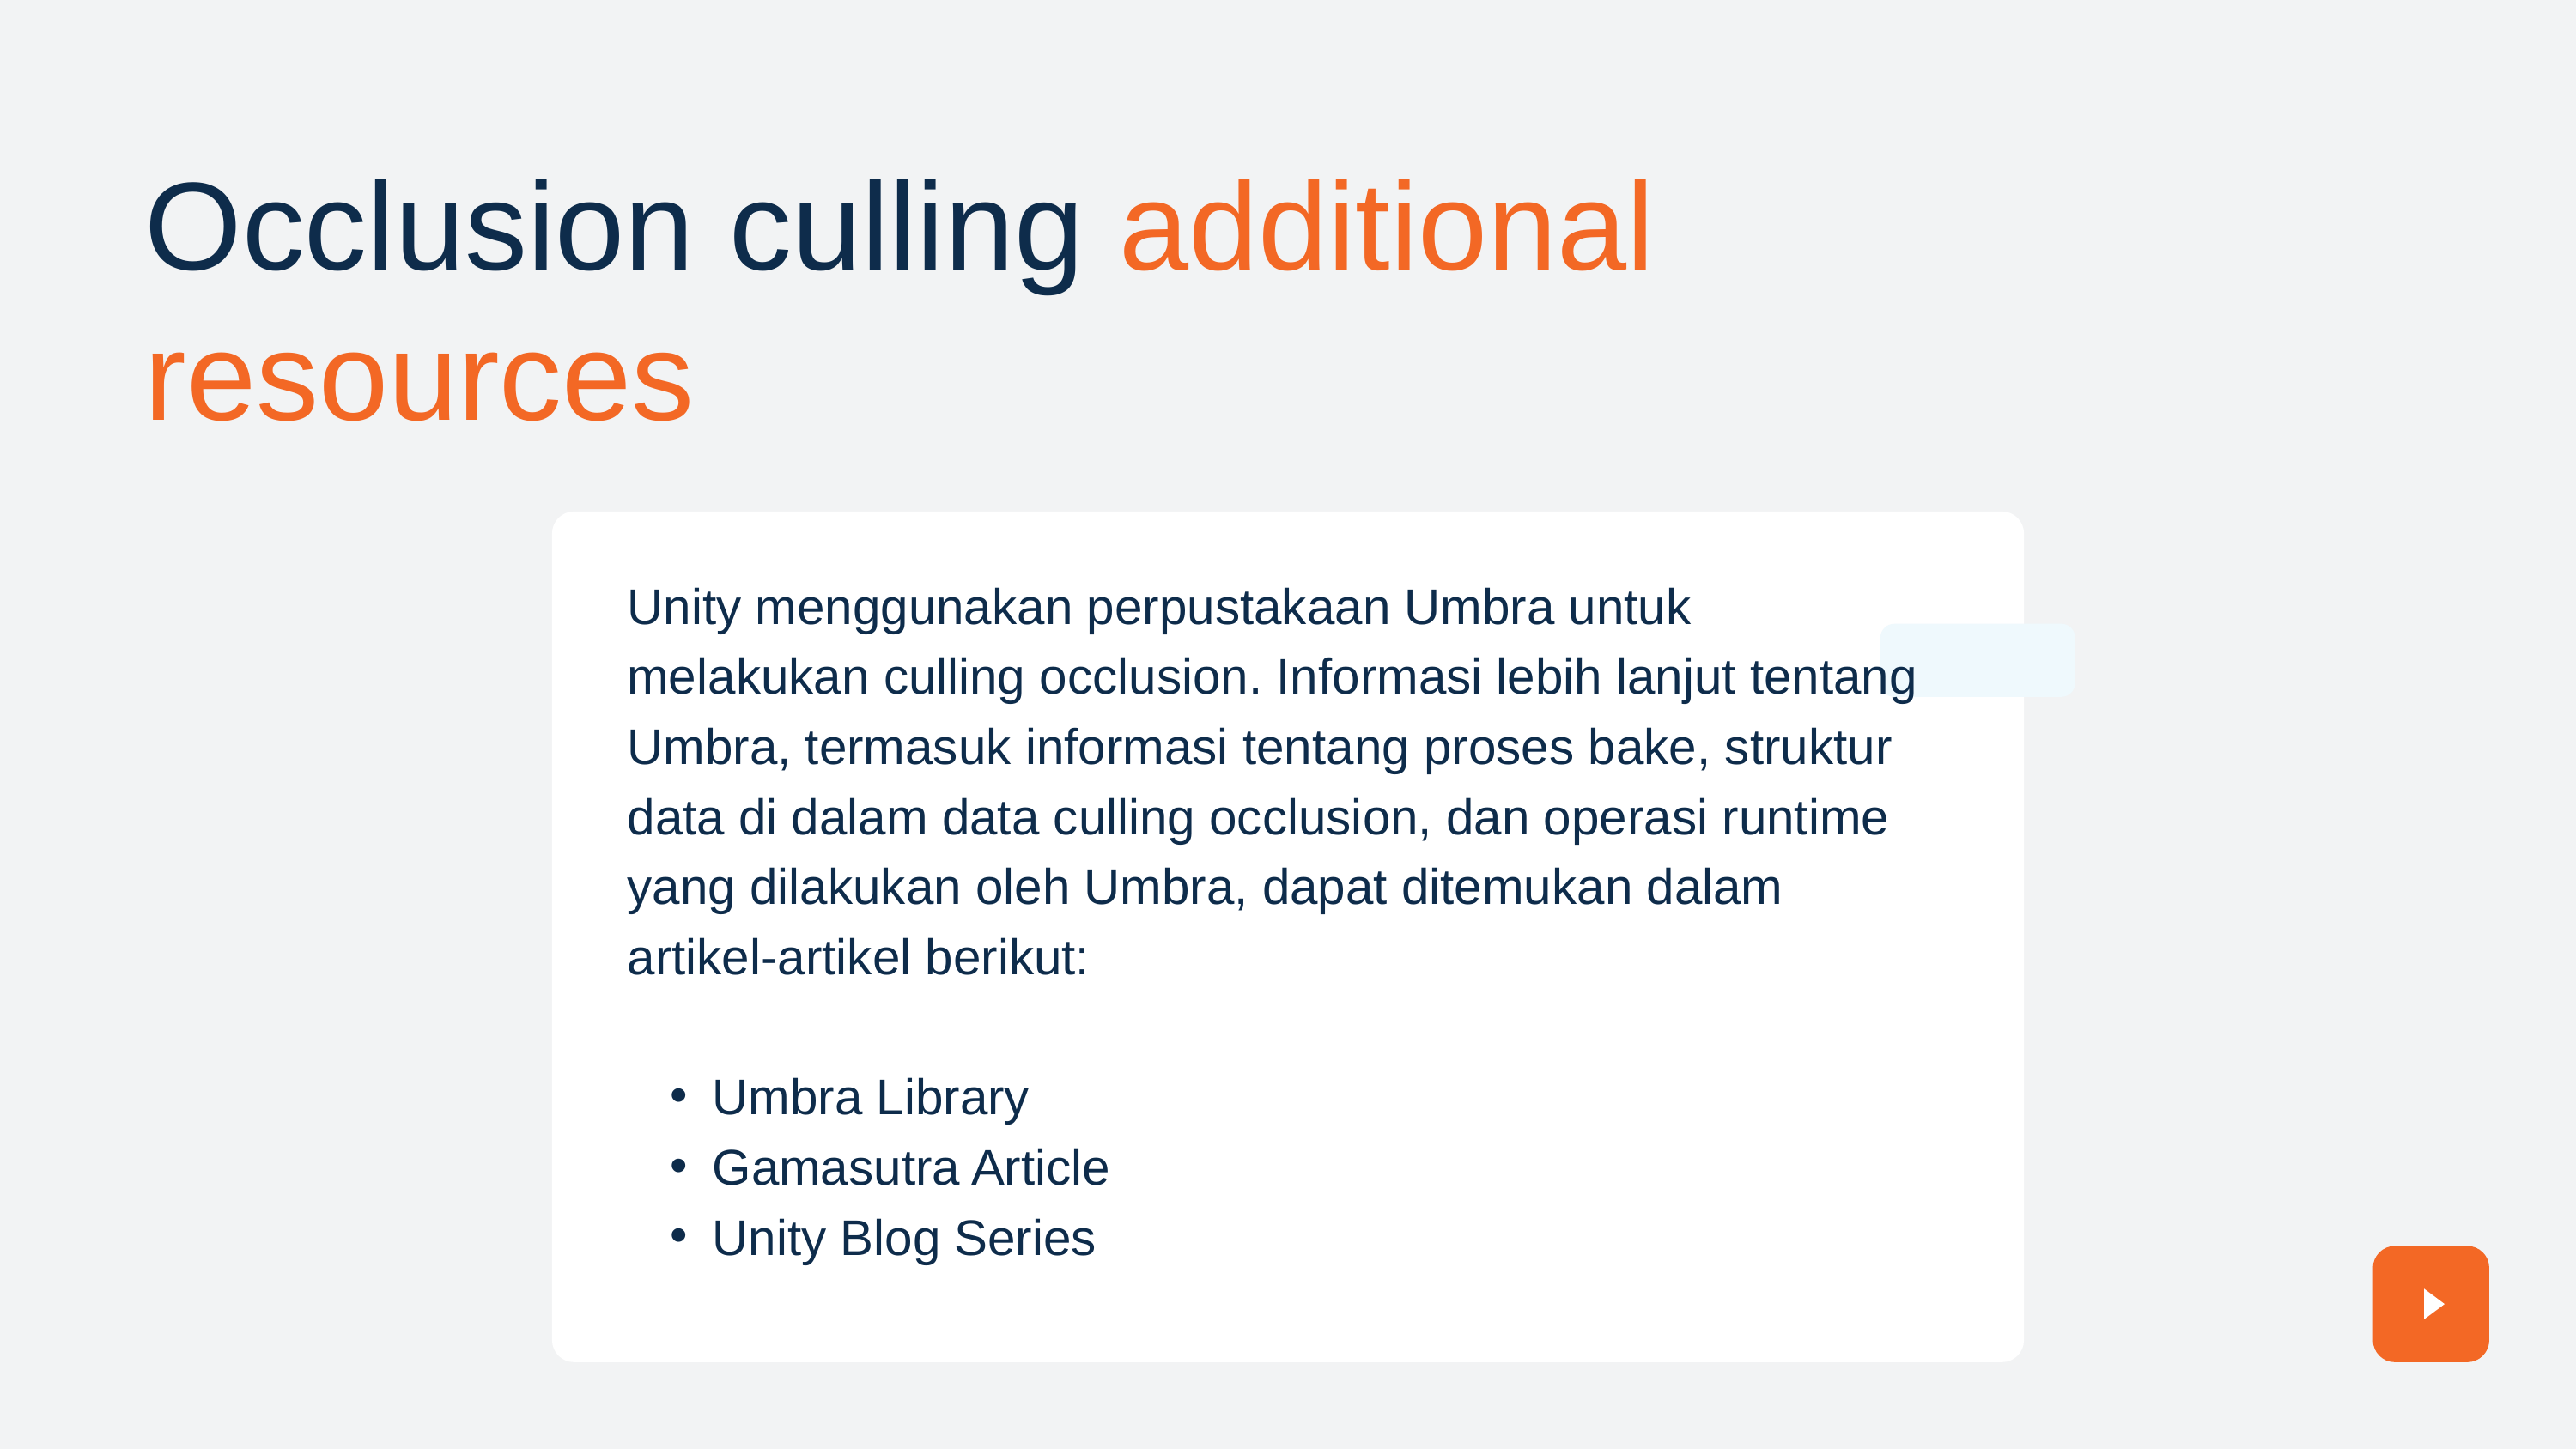

Occlusion culling additional resources

Unity menggunakan perpustakaan Umbra untuk melakukan culling occlusion. Informasi lebih lanjut tentang Umbra, termasuk informasi tentang proses bake, struktur data di dalam data culling occlusion, dan operasi runtime yang dilakukan oleh Umbra, dapat ditemukan dalam artikel-artikel berikut:

Umbra Library
Gamasutra Article
Unity Blog Series